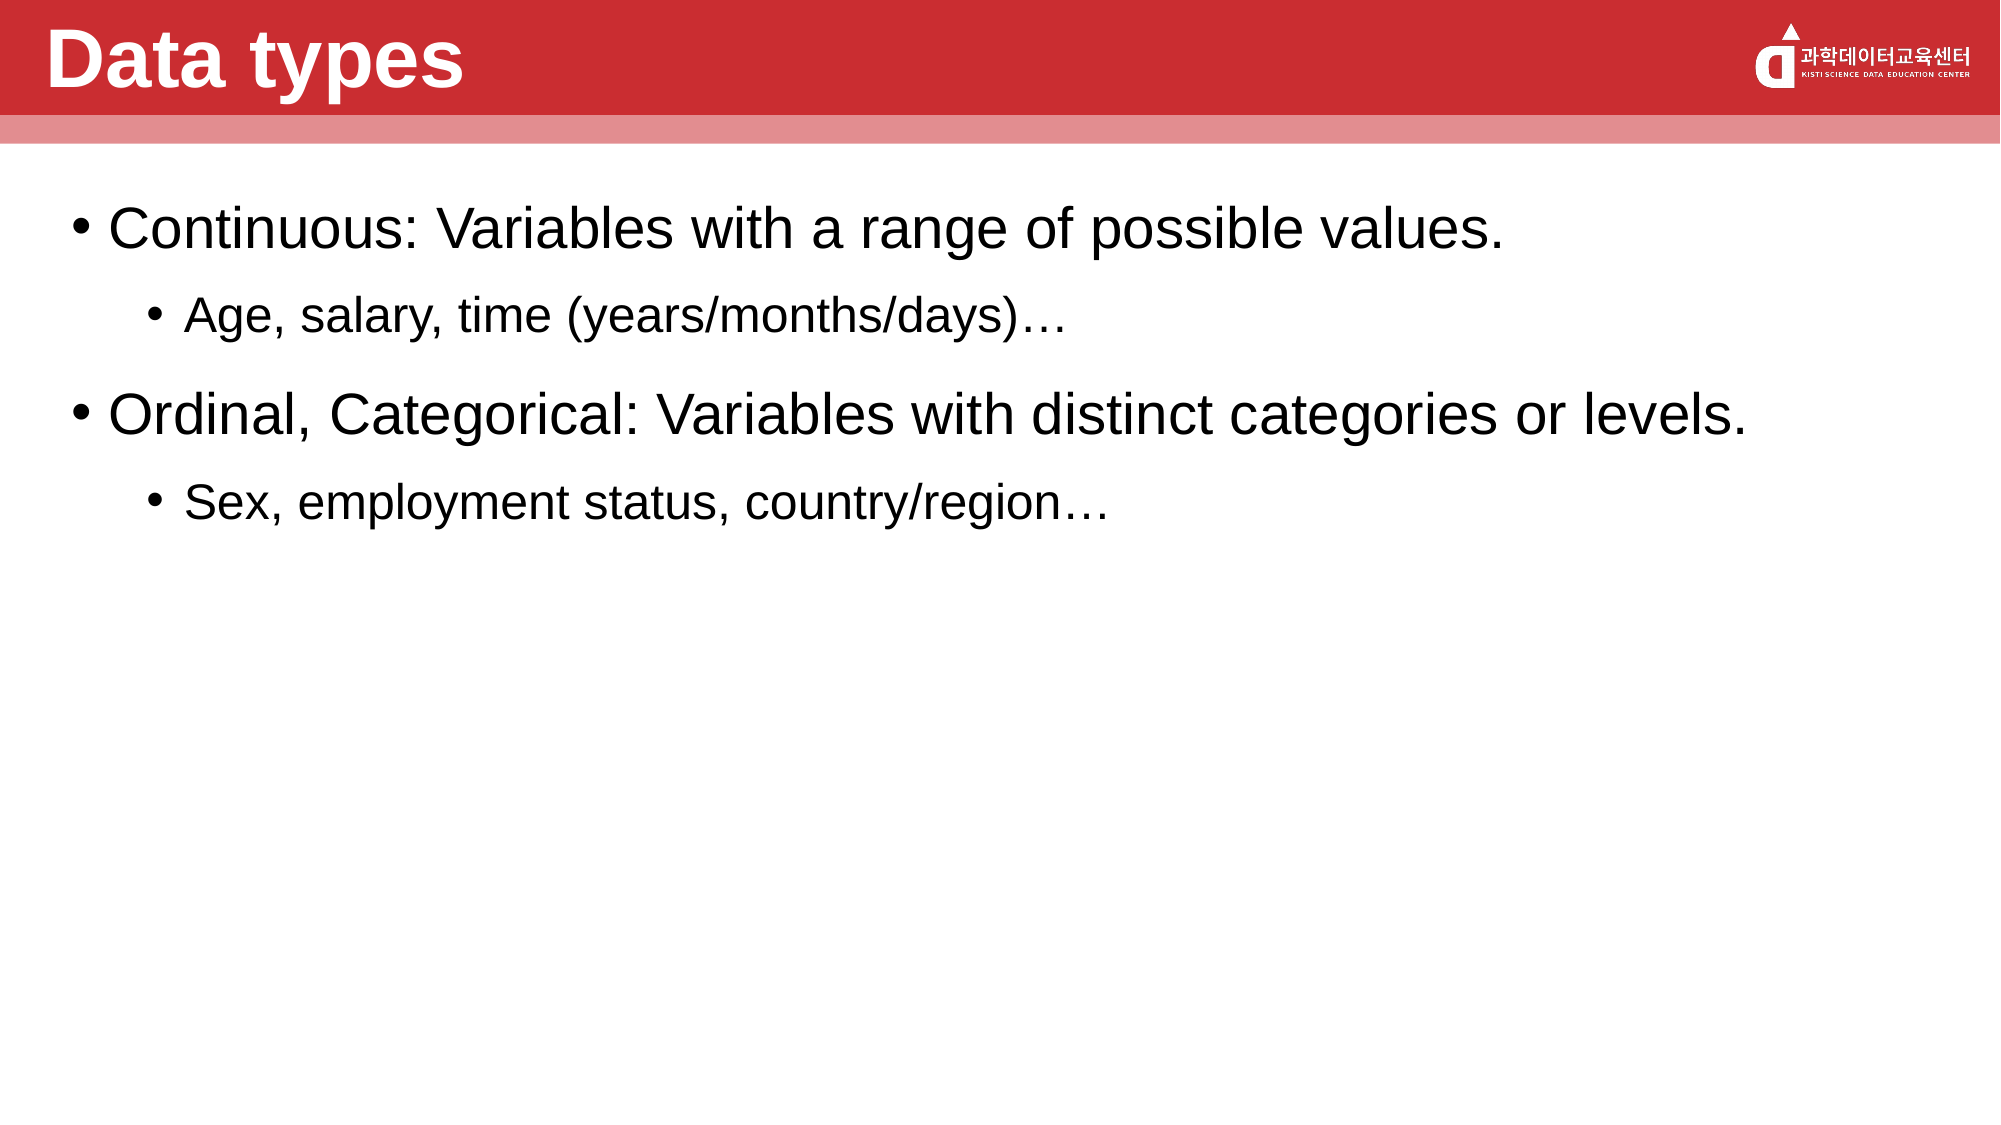

# Data types
Continuous: Variables with a range of possible values.
Age, salary, time (years/months/days)…
Ordinal, Categorical: Variables with distinct categories or levels.
Sex, employment status, country/region…